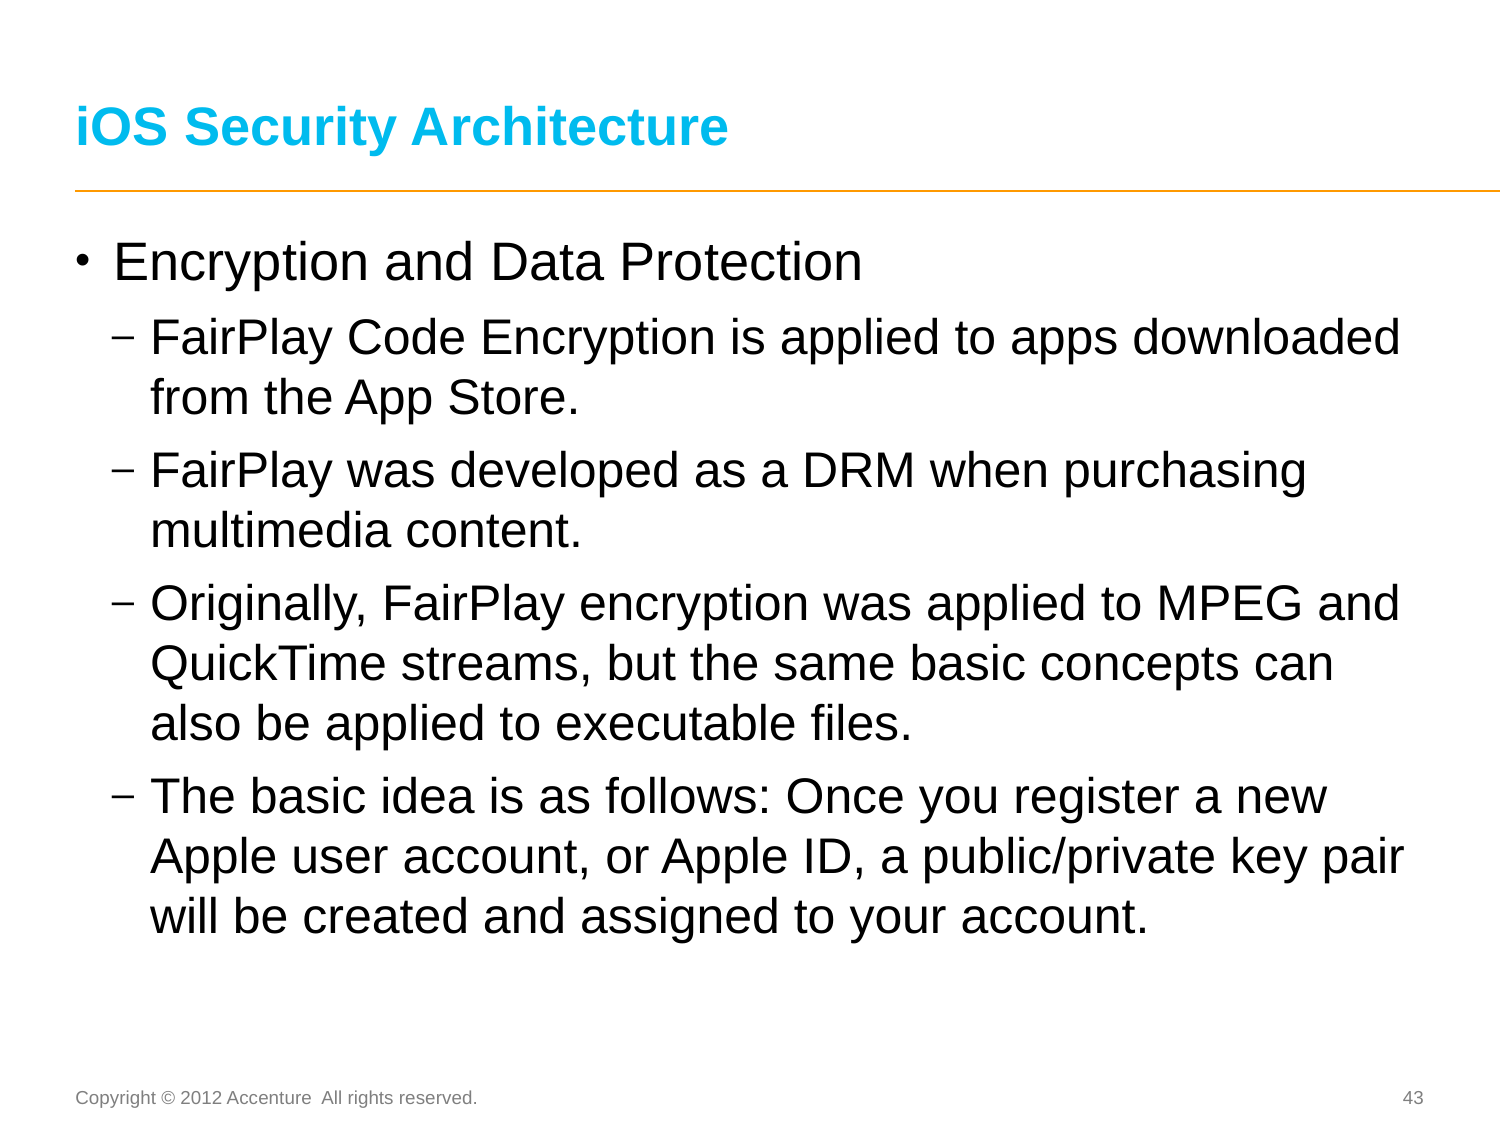

# iOS Security Architecture
Encryption and Data Protection
FairPlay Code Encryption is applied to apps downloaded from the App Store.
FairPlay was developed as a DRM when purchasing multimedia content.
Originally, FairPlay encryption was applied to MPEG and QuickTime streams, but the same basic concepts can also be applied to executable files.
The basic idea is as follows: Once you register a new Apple user account, or Apple ID, a public/private key pair will be created and assigned to your account.